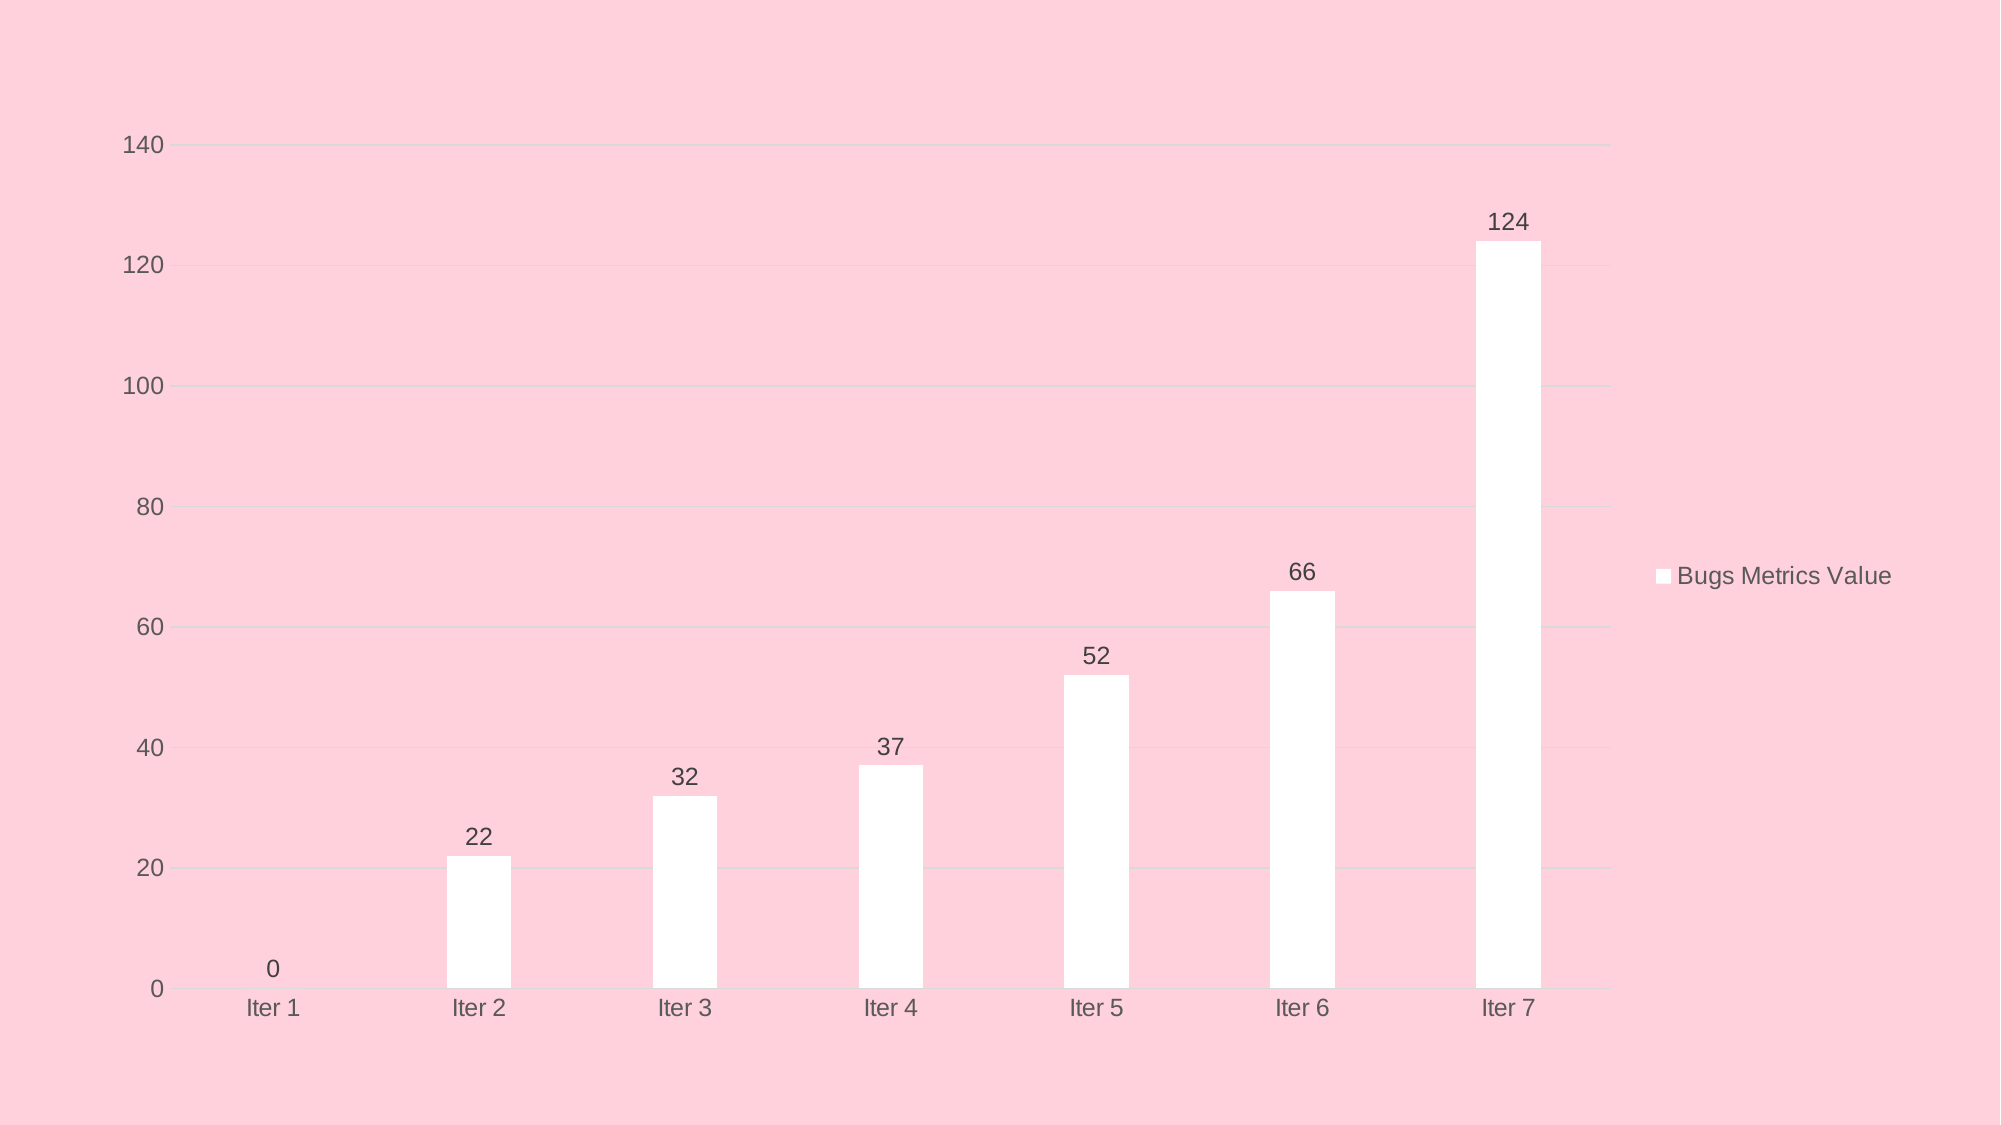

### Chart

| Category | Bugs Metrics Value |
|---|---|
| Iter 1 | 0.0 |
| Iter 2 | 22.0 |
| Iter 3 | 32.0 |
| Iter 4 | 37.0 |
| Iter 5 | 52.0 |
| Iter 6 | 66.0 |
| Iter 7 | 124.0 |